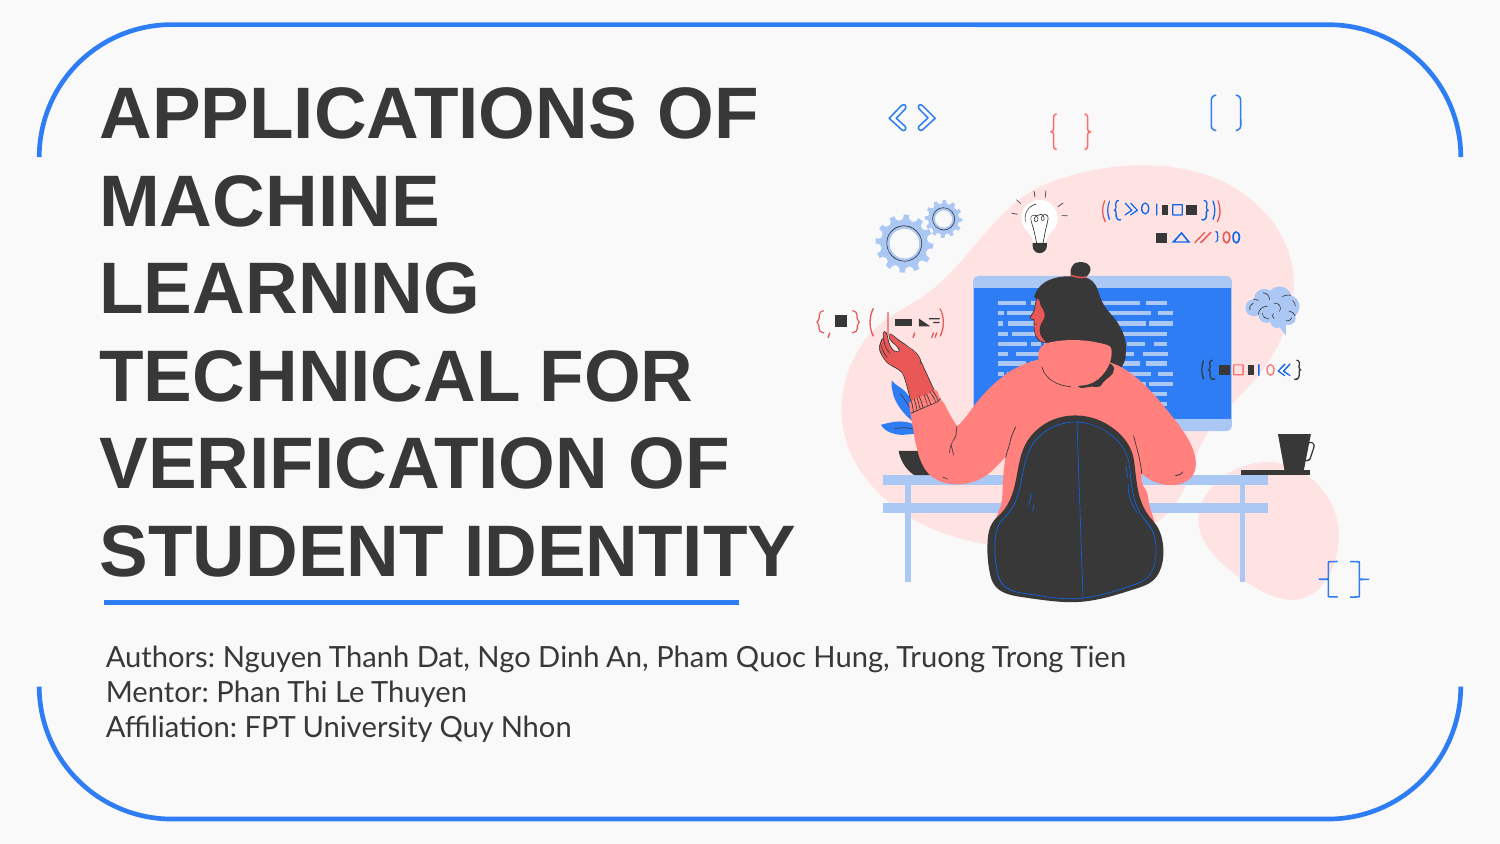

# APPLICATIONS OF MACHINE LEARNING TECHNICAL FOR VERIFICATION OF STUDENT IDENTITY

Authors: Nguyen Thanh Dat, Ngo Dinh An, Pham Quoc Hung, Truong Trong Tien
Mentor: Phan Thi Le Thuyen
Affiliation: FPT University Quy Nhon